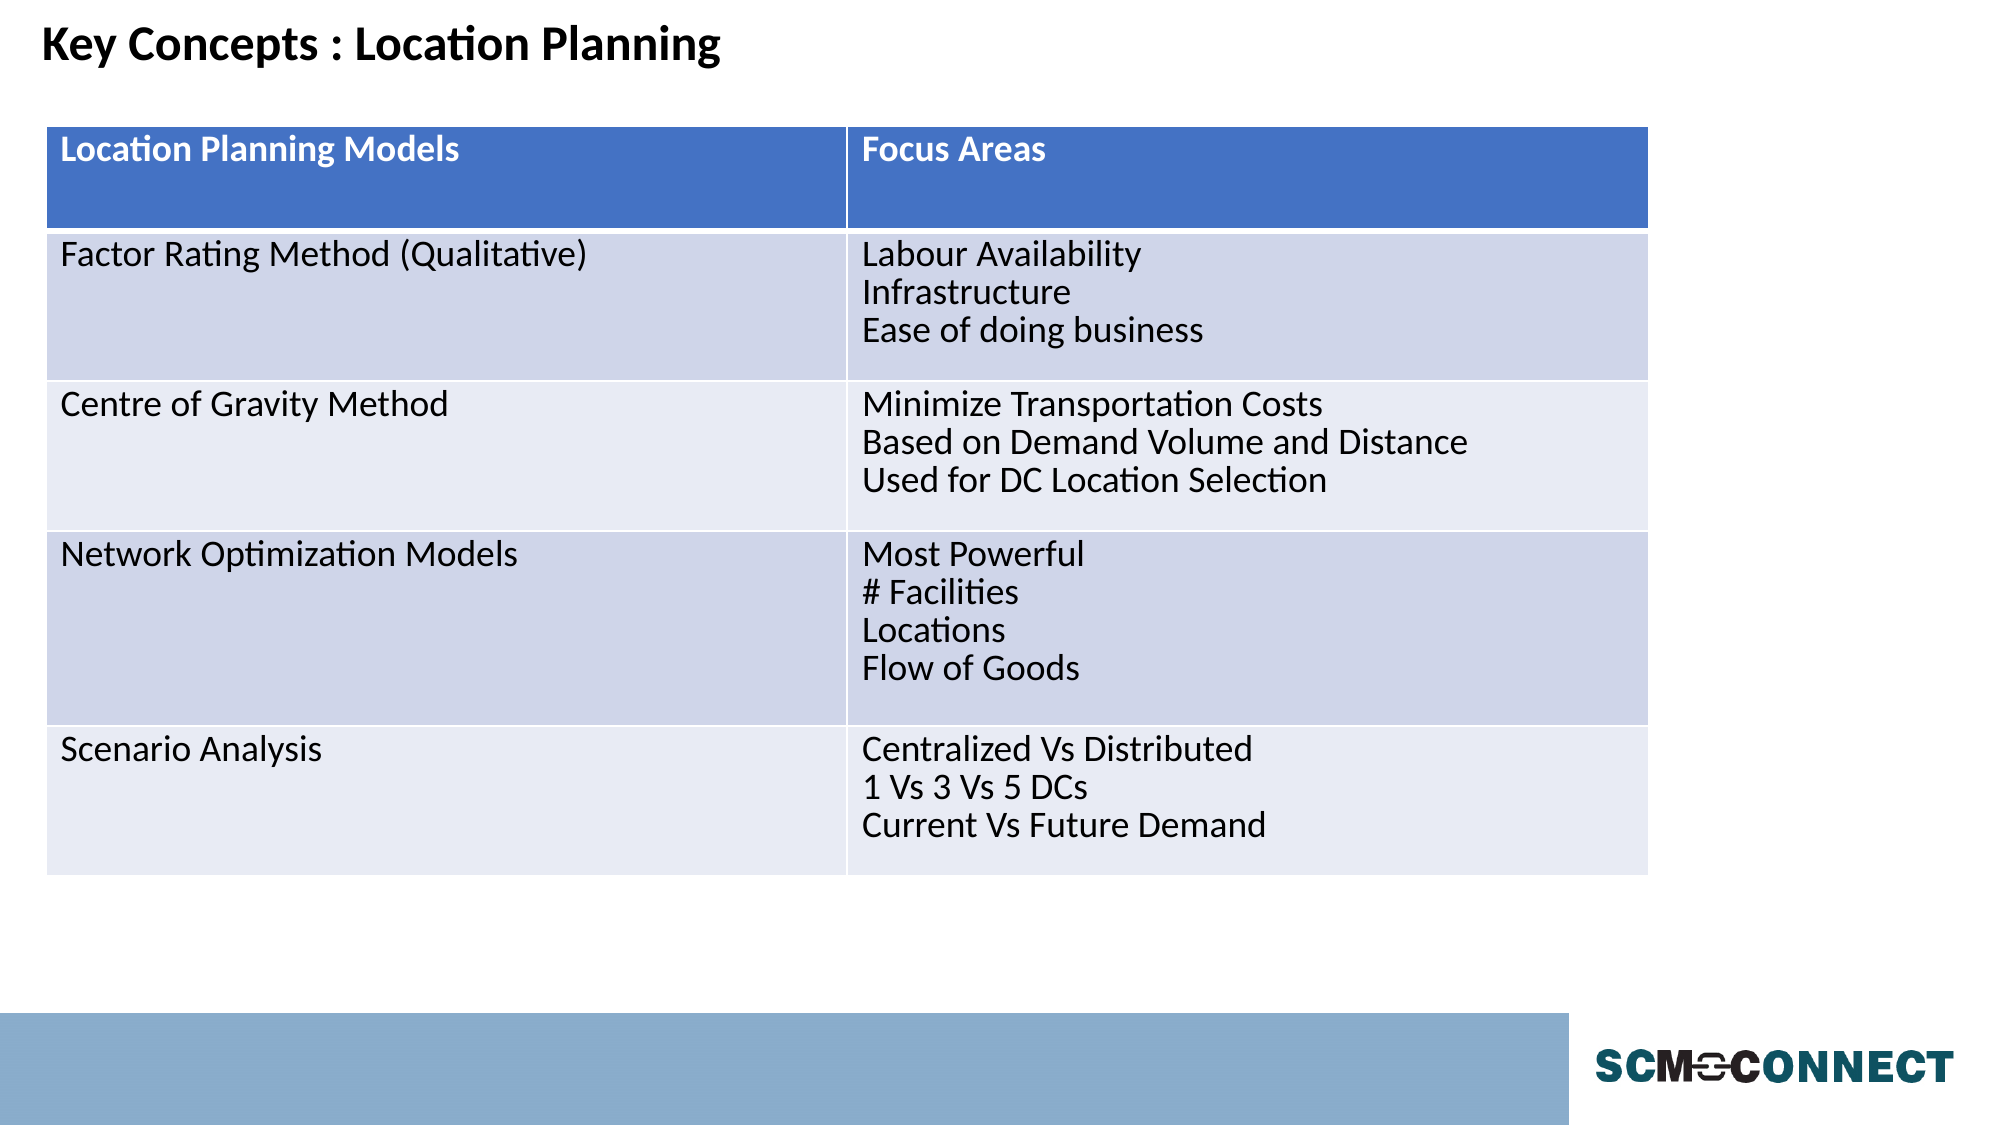

Key Concepts : Location Planning
| Location Planning Models | Focus Areas |
| --- | --- |
| Factor Rating Method (Qualitative) | Labour Availability Infrastructure Ease of doing business |
| Centre of Gravity Method | Minimize Transportation Costs Based on Demand Volume and Distance Used for DC Location Selection |
| Network Optimization Models | Most Powerful # Facilities Locations Flow of Goods |
| Scenario Analysis | Centralized Vs Distributed 1 Vs 3 Vs 5 DCs Current Vs Future Demand |